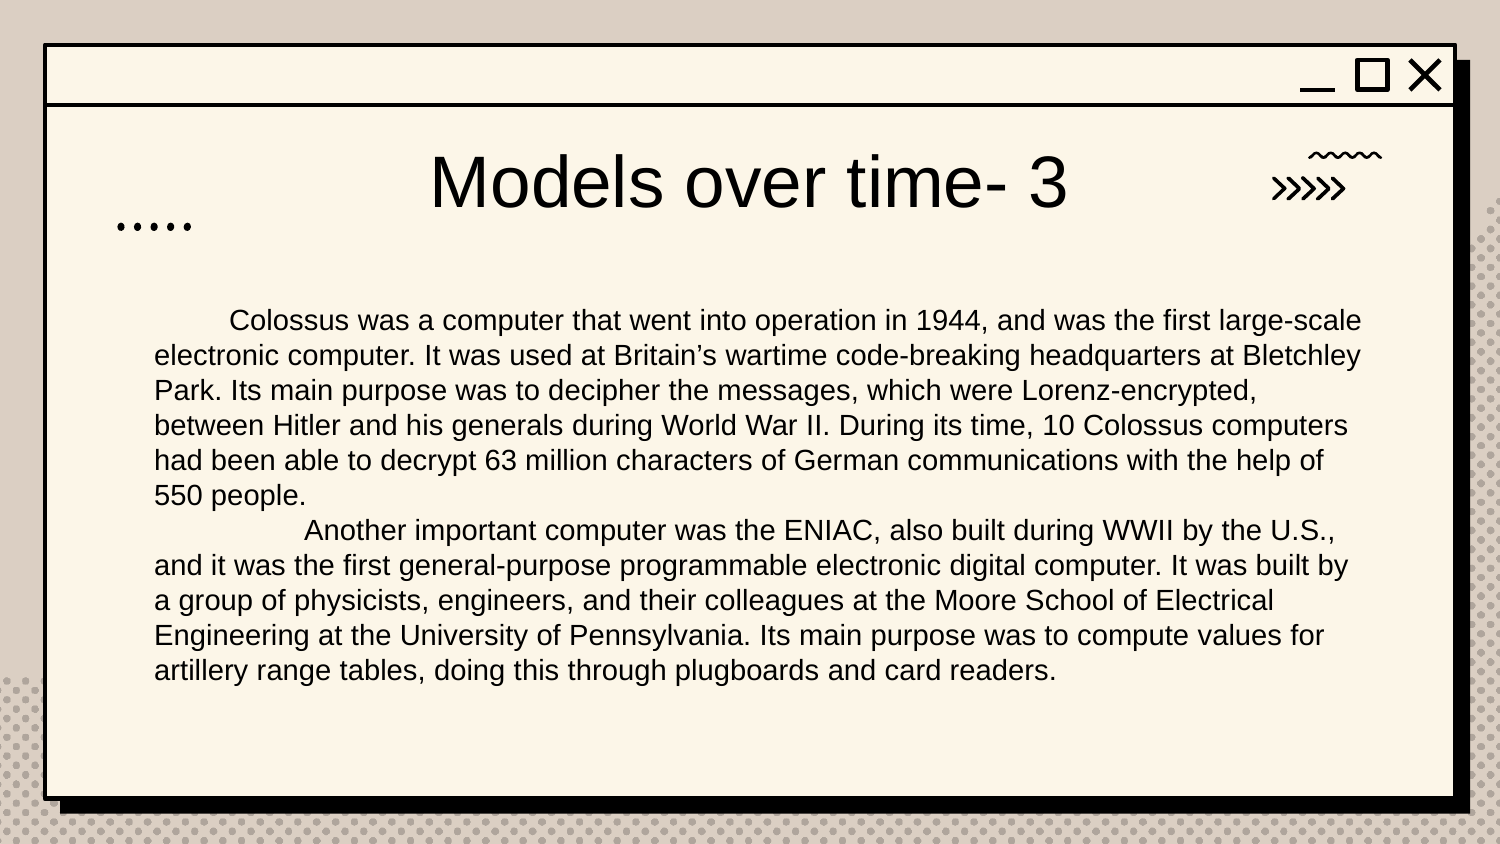

# Models over time- 3

Colossus was a computer that went into operation in 1944, and was the first large-scale electronic computer. It was used at Britain’s wartime code-breaking headquarters at Bletchley Park. Its main purpose was to decipher the messages, which were Lorenz-encrypted, between Hitler and his generals during World War II. During its time, 10 Colossus computers had been able to decrypt 63 million characters of German communications with the help of 550 people.
	Another important computer was the ENIAC, also built during WWII by the U.S., and it was the first general-purpose programmable electronic digital computer. It was built by a group of physicists, engineers, and their colleagues at the Moore School of Electrical Engineering at the University of Pennsylvania. Its main purpose was to compute values for artillery range tables, doing this through plugboards and card readers.